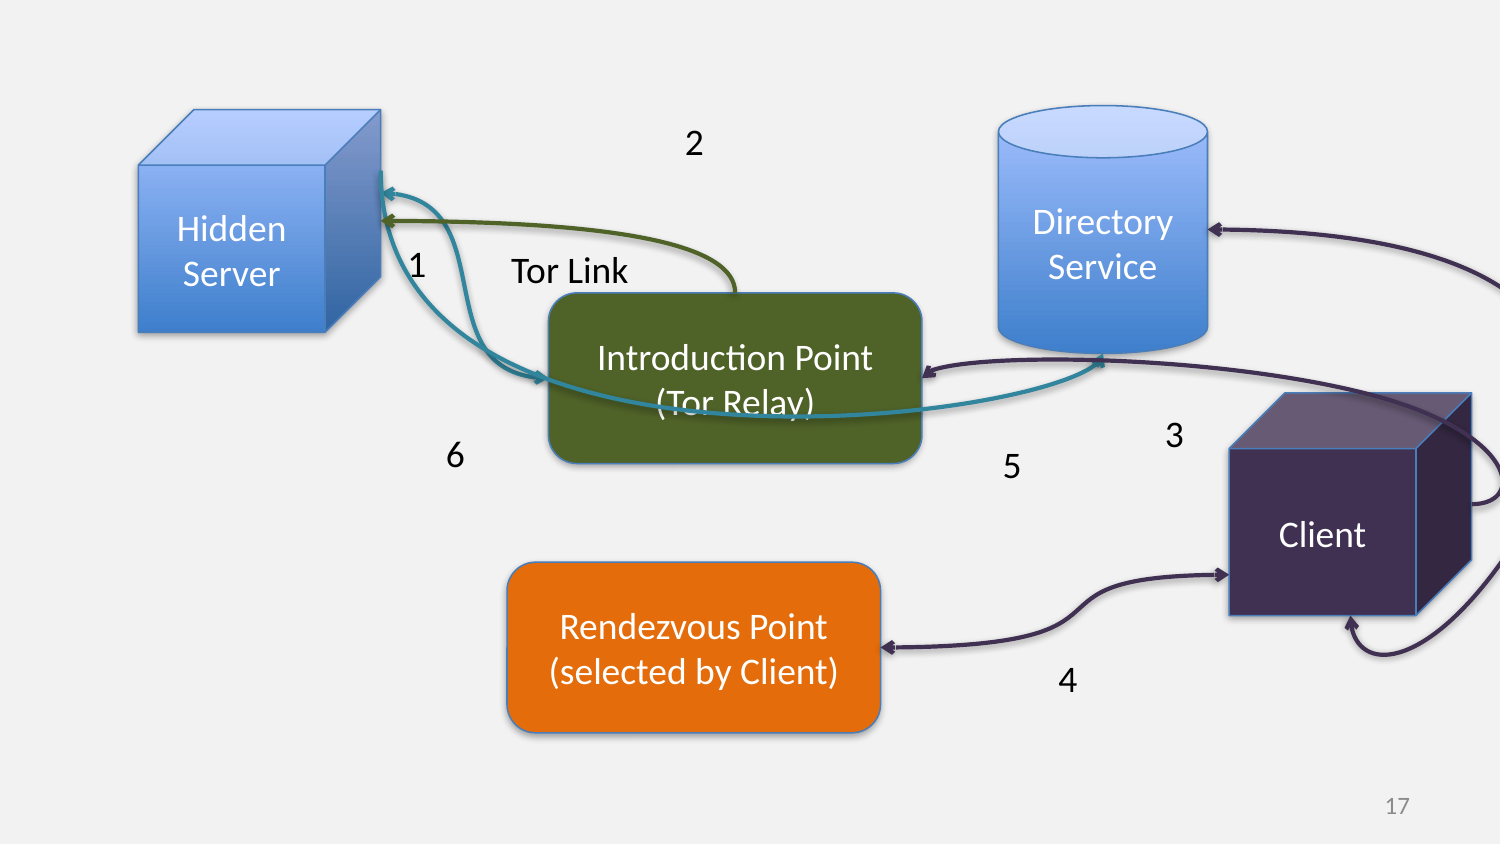

Directory Service
Hidden Server
2
1
Tor Link
Introduction Point (Tor Relay)
Client
3
6
5
Rendezvous Point
(selected by Client)
4
17